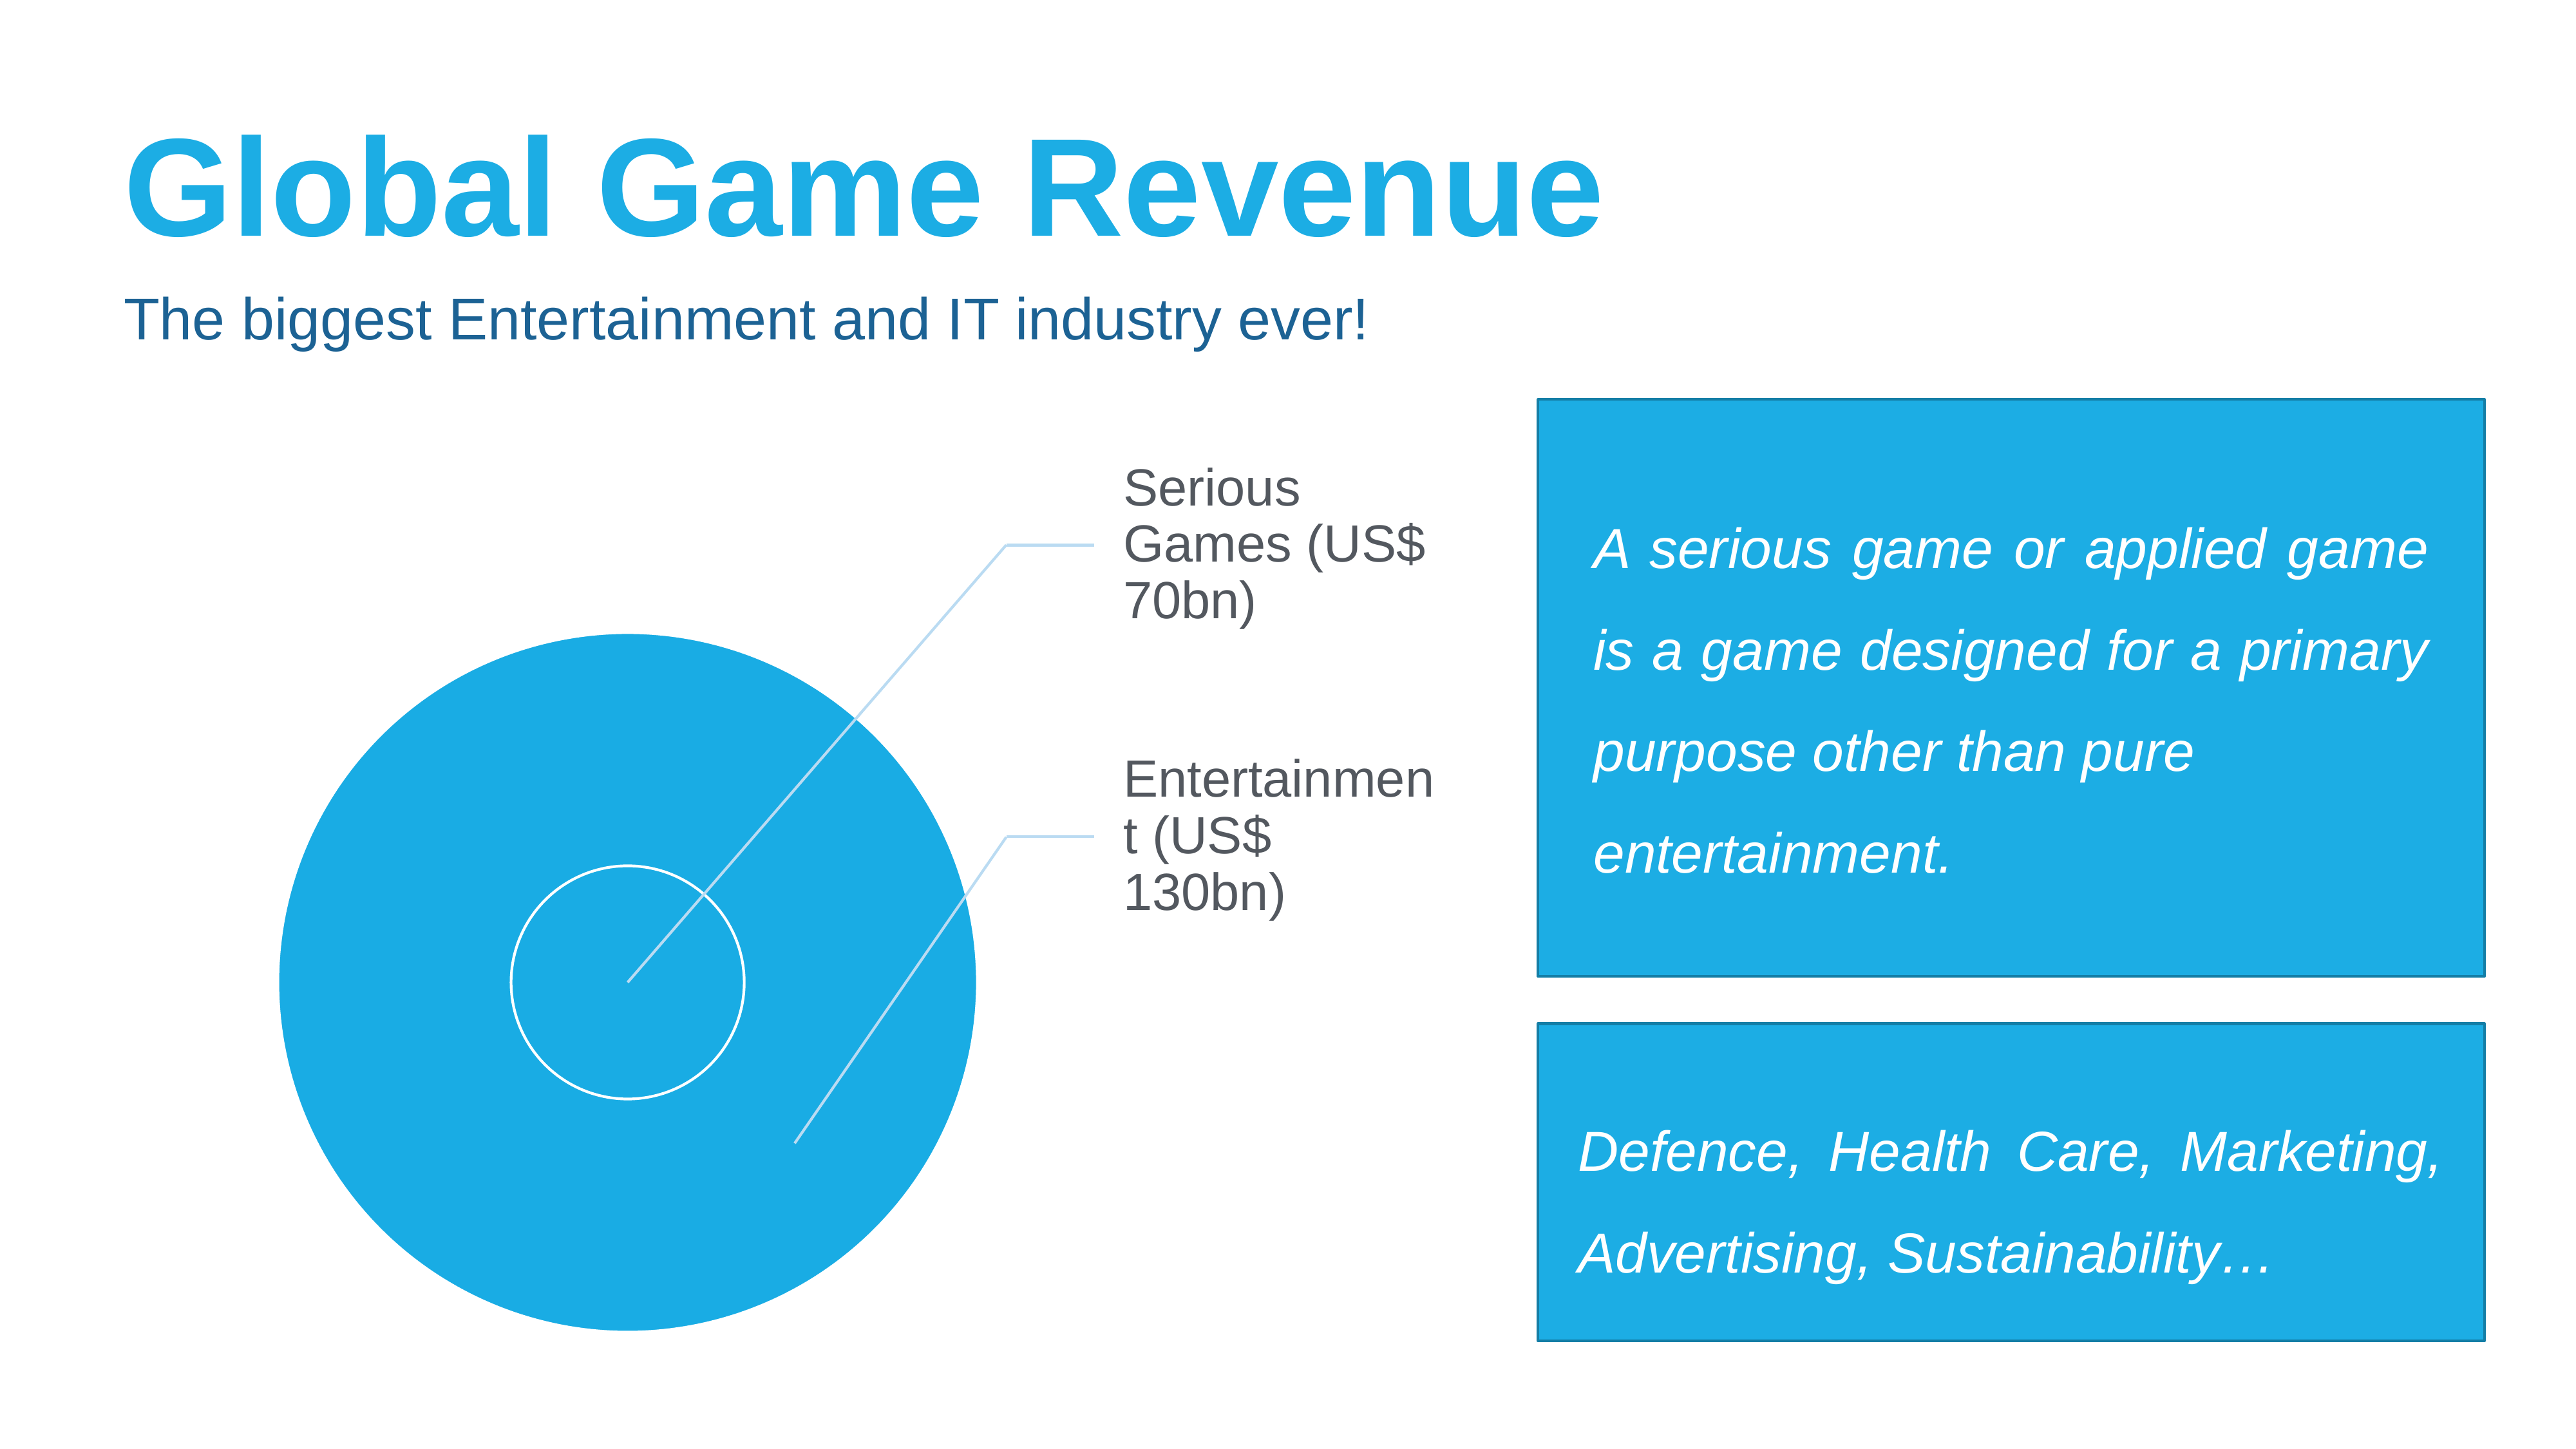

# Global Game Revenue
The biggest Entertainment and IT industry ever!

Serious Games (US$ 70bn)

Entertainment (US$ 130bn)

A serious game or applied game is a game designed for a primary purpose other than pure
entertainment.

Defence, Health Care, Marketing, Advertising, Sustainability…